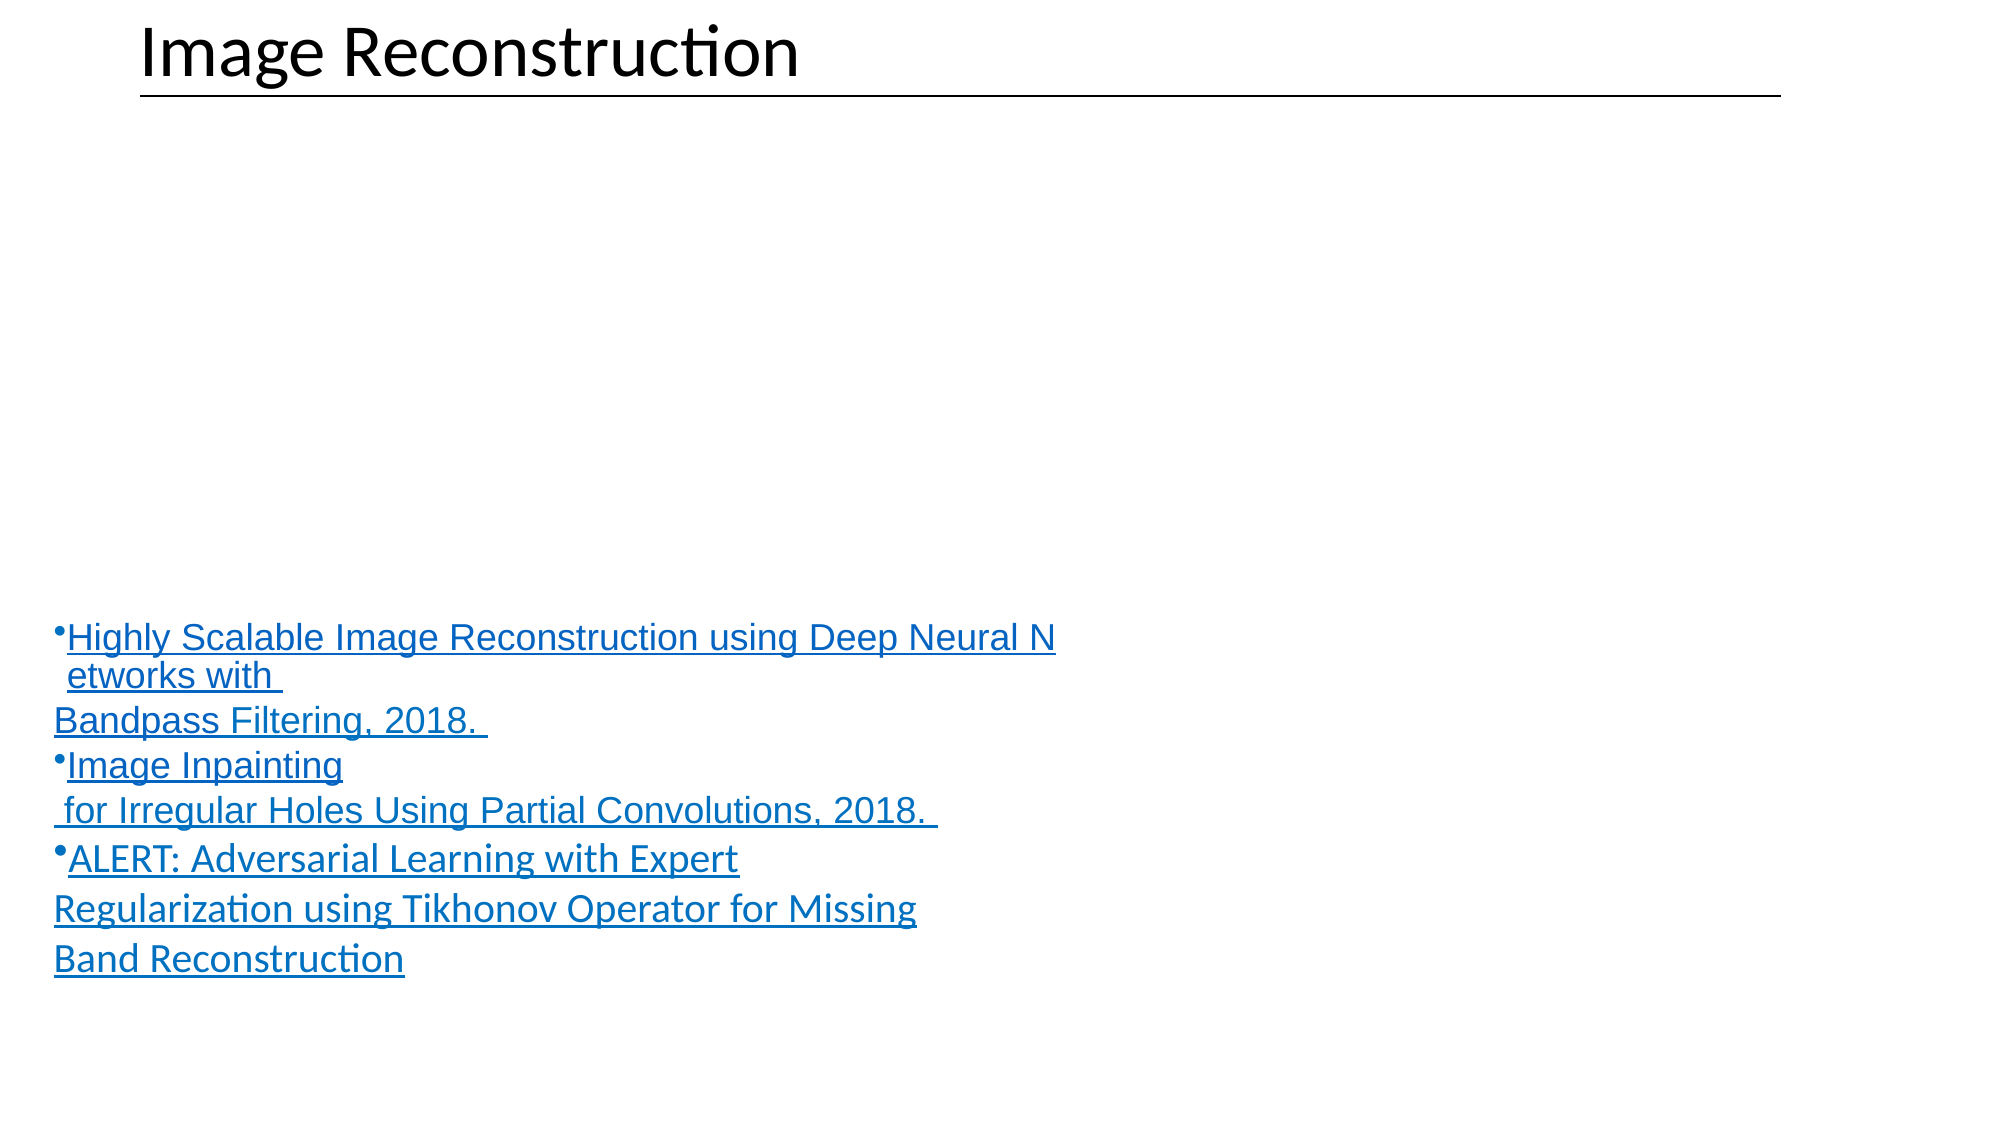

Image Reconstruction

Highly Scalable Image Reconstruction using Deep Neural Networks with Bandpass Filtering, 2018.
Image Inpainting for Irregular Holes Using Partial Convolutions, 2018.
ALERT: Adversarial Learning with Expert
Regularization using Tikhonov Operator for Missing
Band Reconstruction